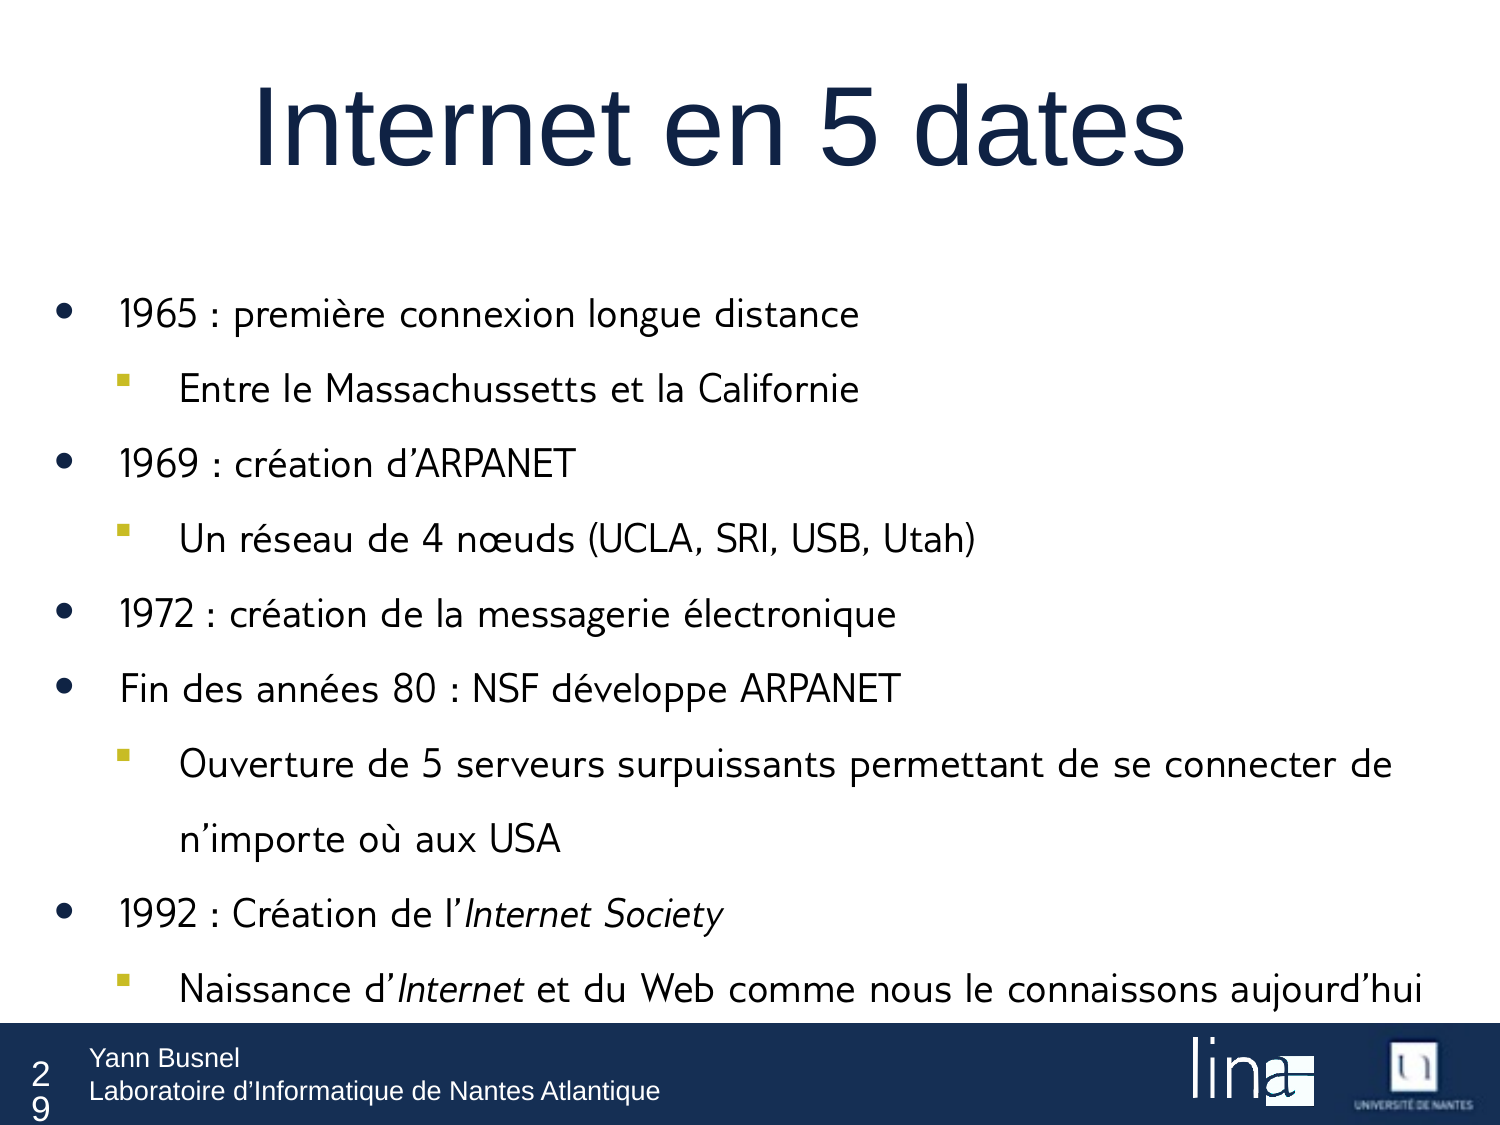

# Internet en 5 dates
1965 : première connexion longue distance
Entre le Massachussetts et la Californie
1969 : création d’ARPANET
Un réseau de 4 nœuds (UCLA, SRI, USB, Utah)
1972 : création de la messagerie électronique
Fin des années 80 : NSF développe ARPANET
Ouverture de 5 serveurs surpuissants permettant de se connecter de n’importe où aux USA
1992 : Création de l’Internet Society
Naissance d’Internet et du Web comme nous le connaissons aujourd’hui
29